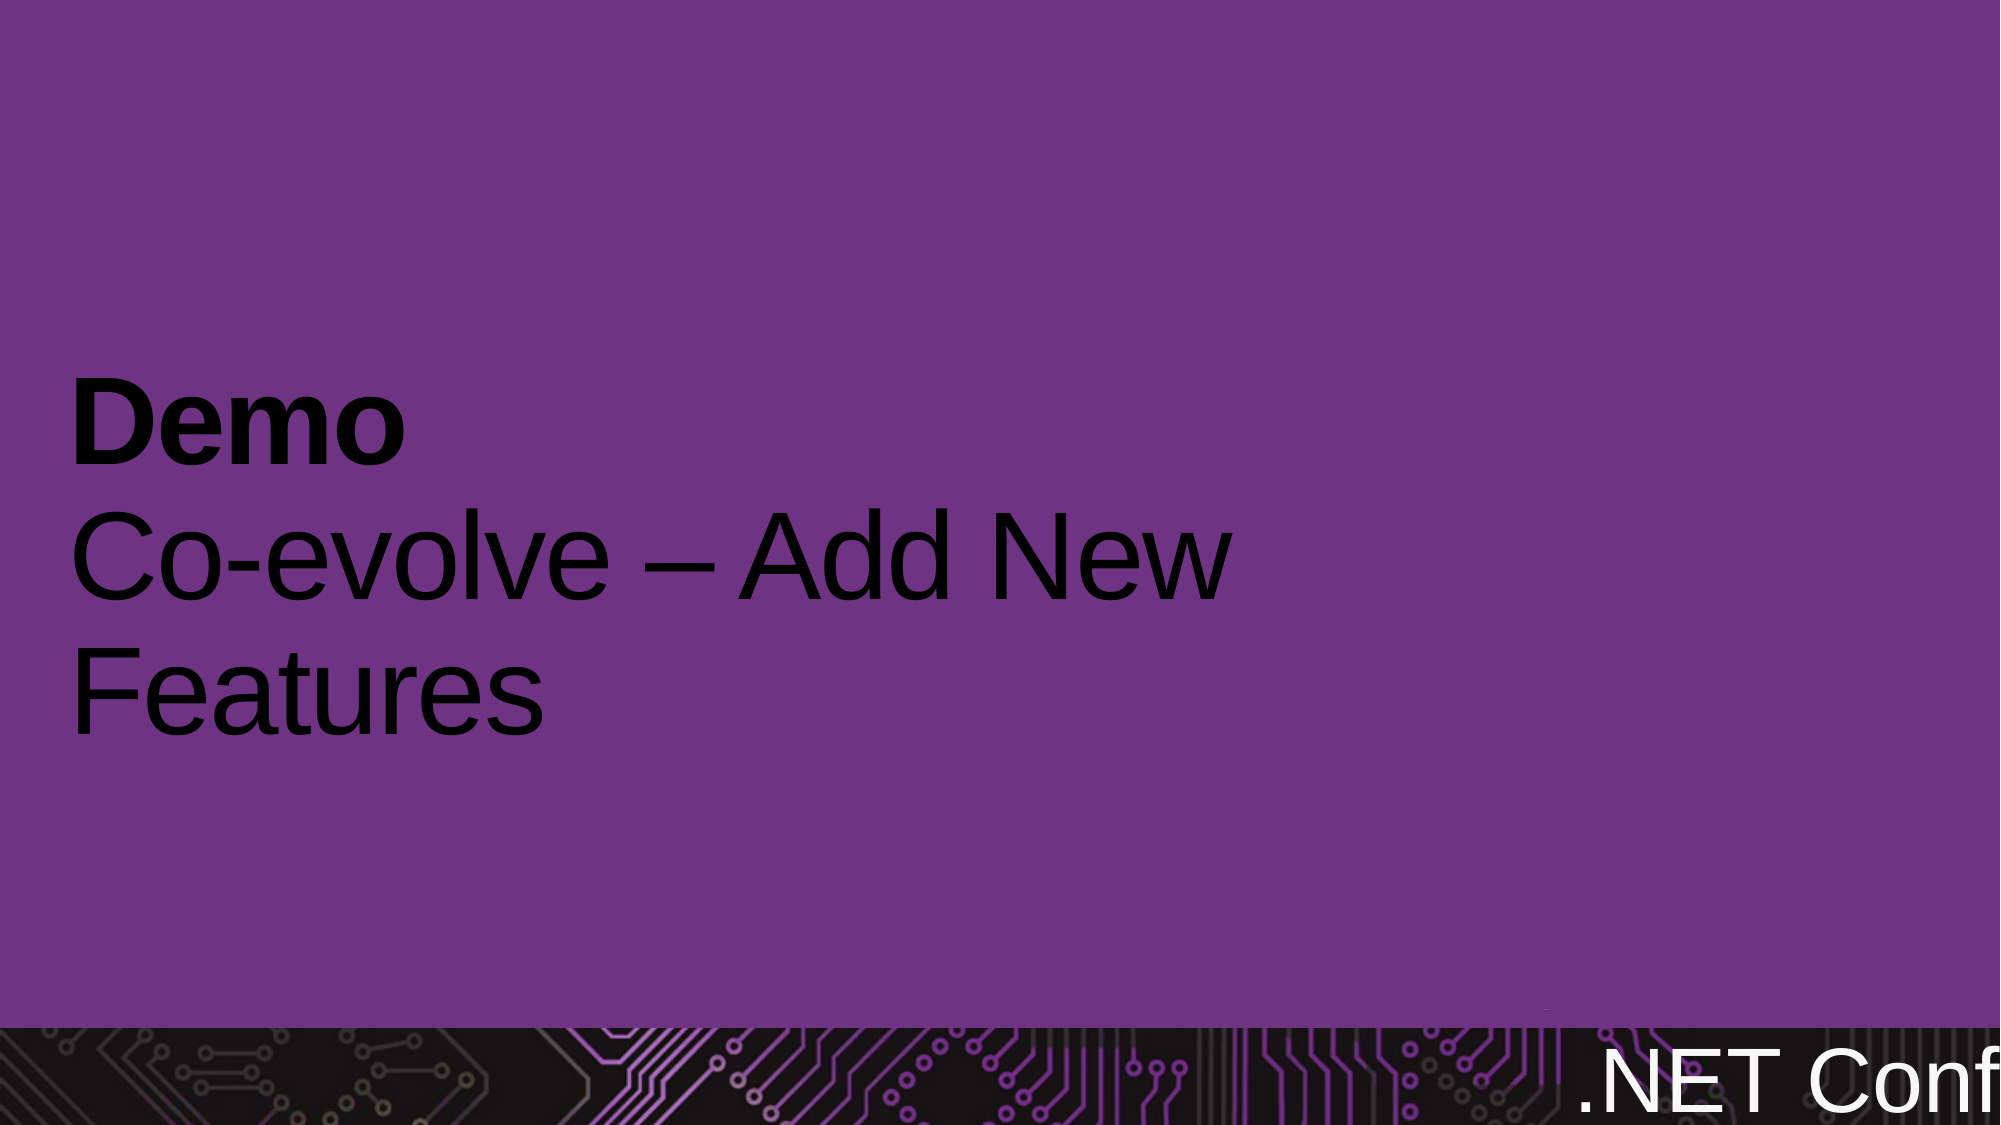

# Demo Co-evolve – Add New Features